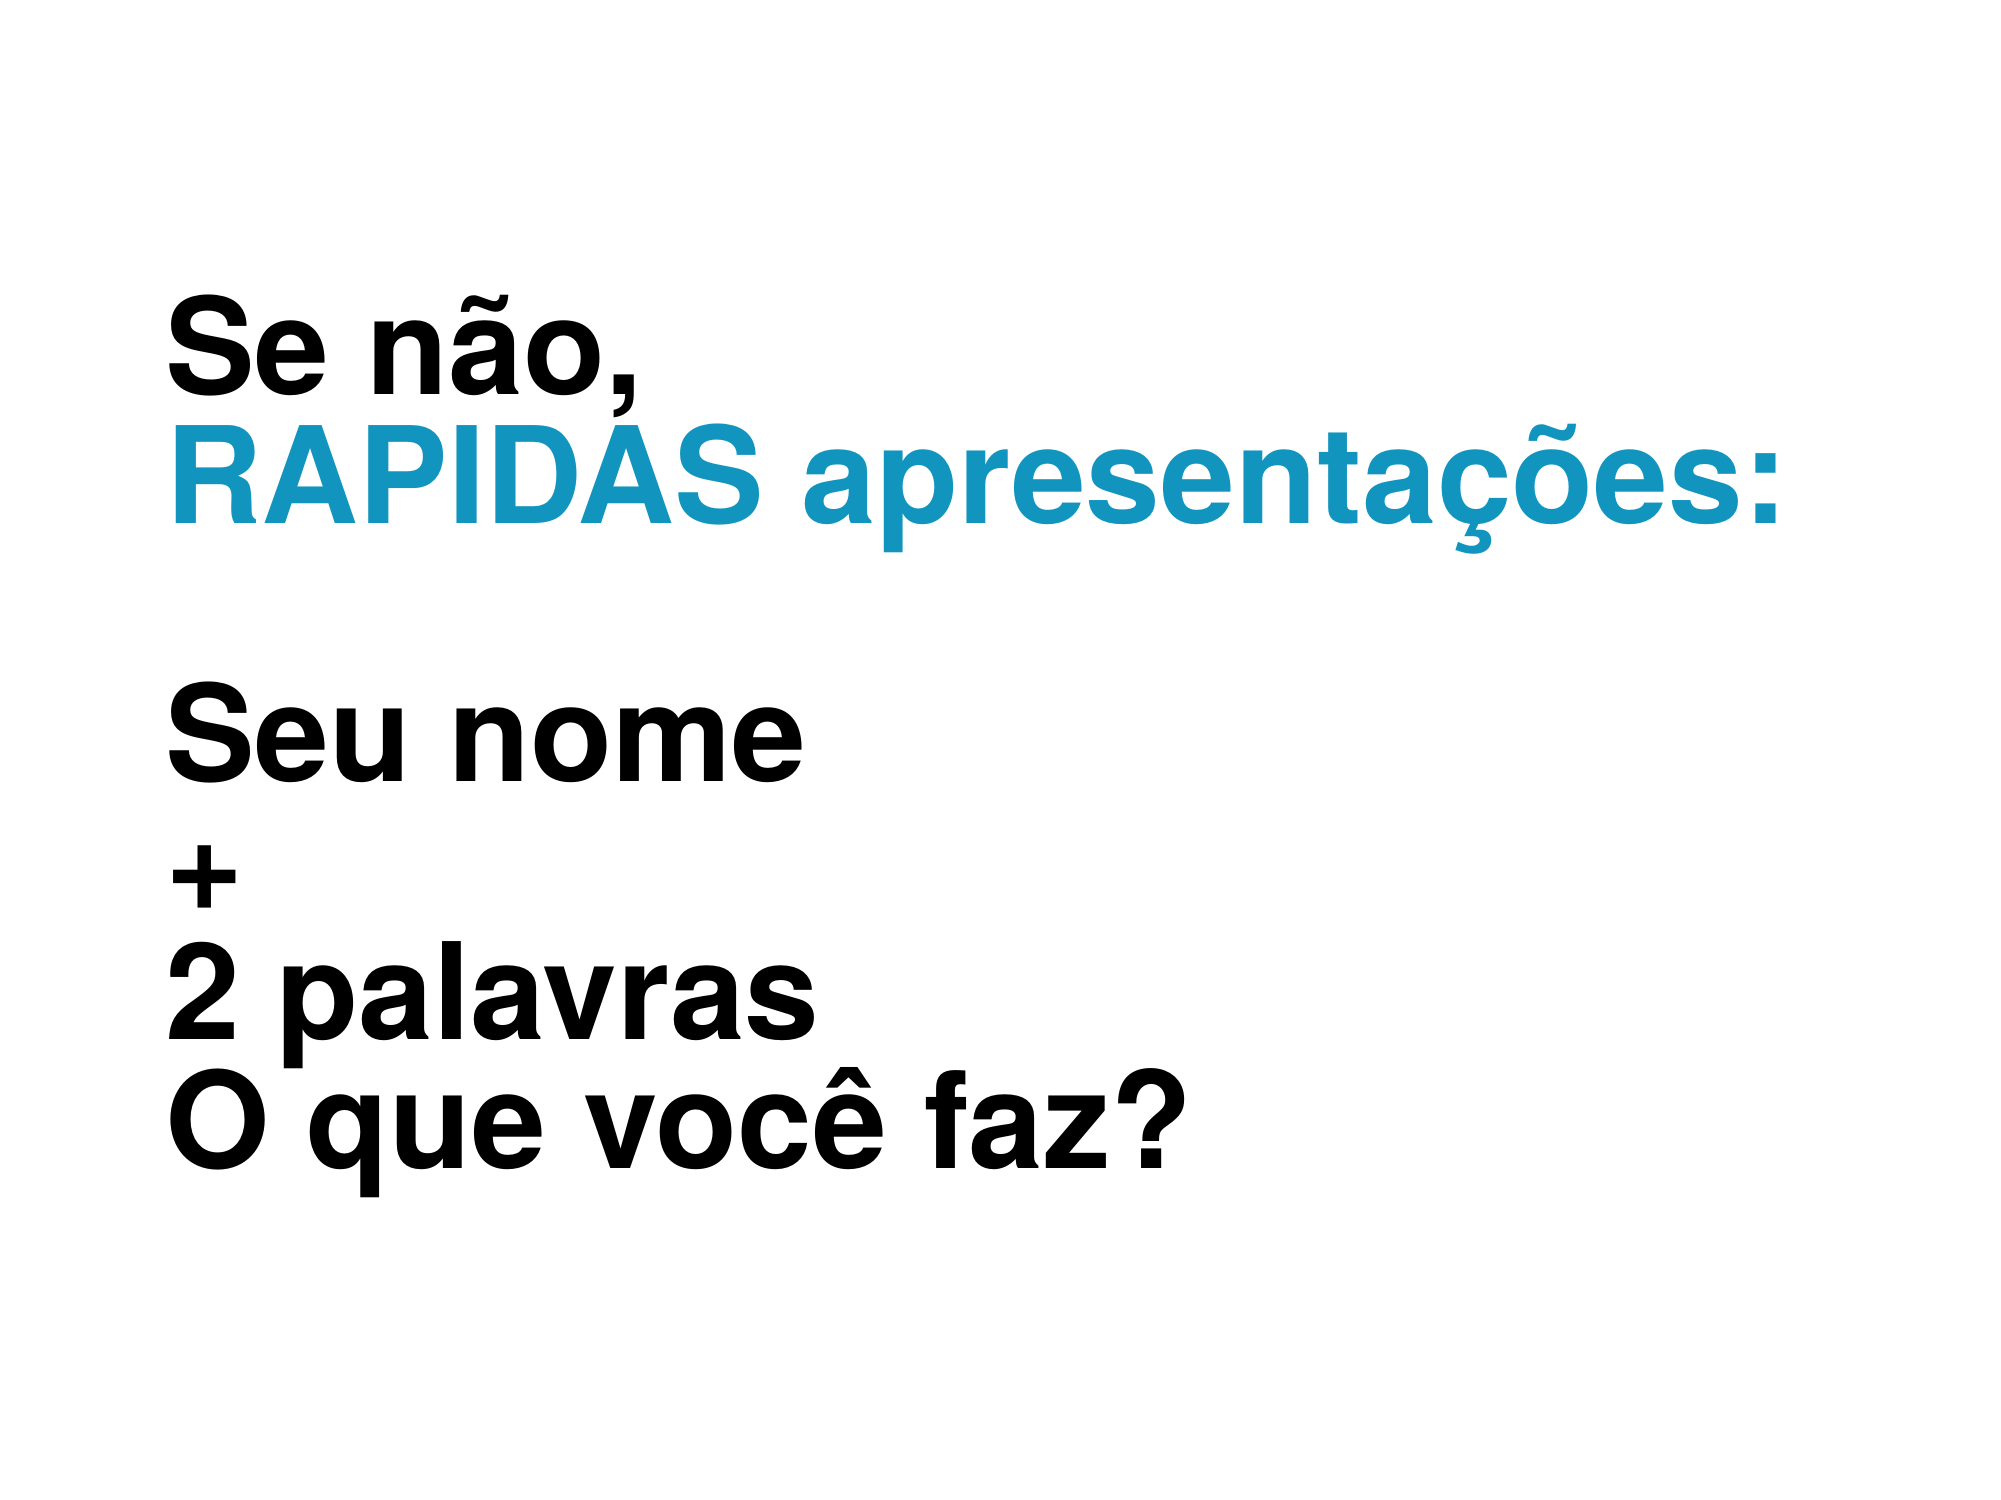

Se não,
RAPIDAS apresentações:

Seu nome
+
2 palavras
O que você faz?